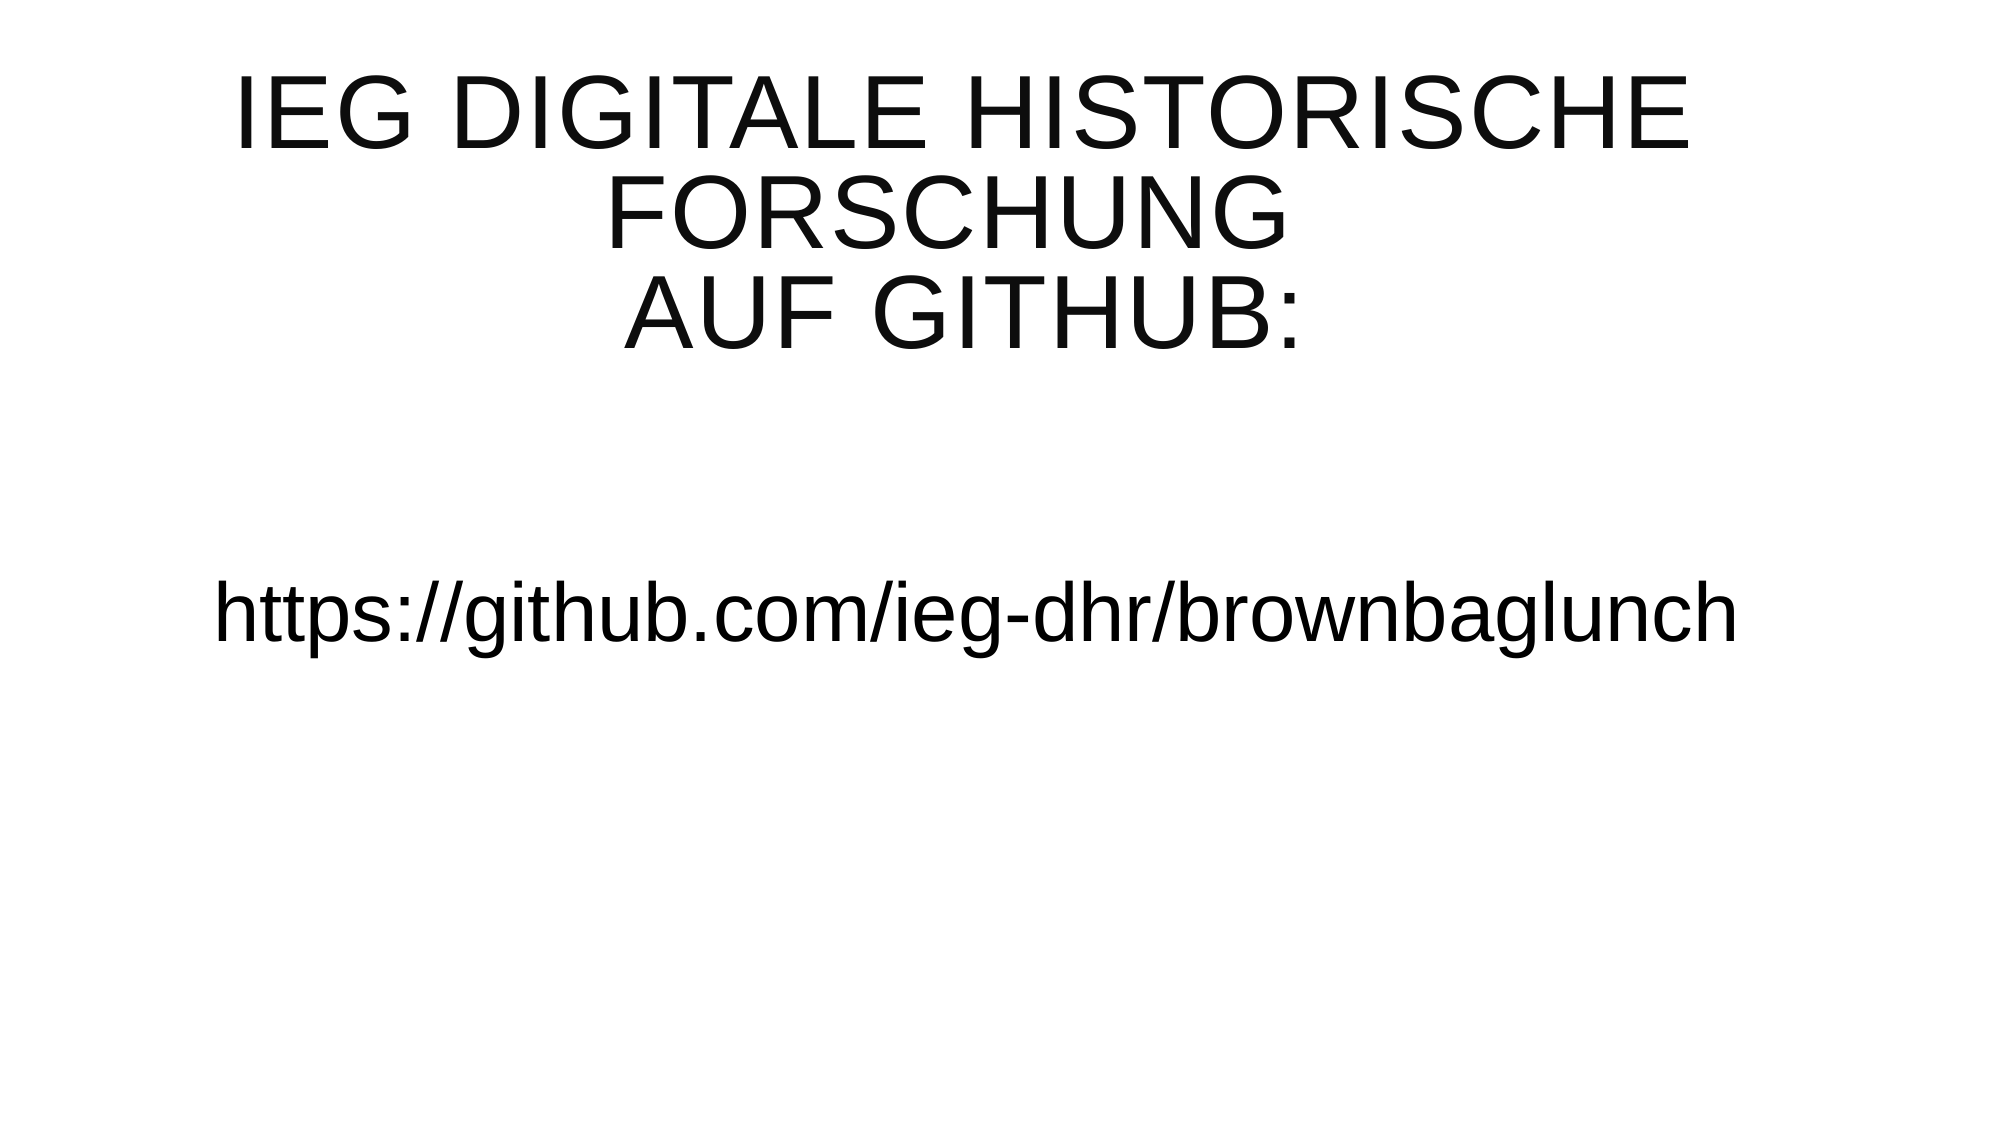

# IEG Digitale Historische Forschung auf GITHUB:
https://github.com/ieg-dhr/brownbaglunch